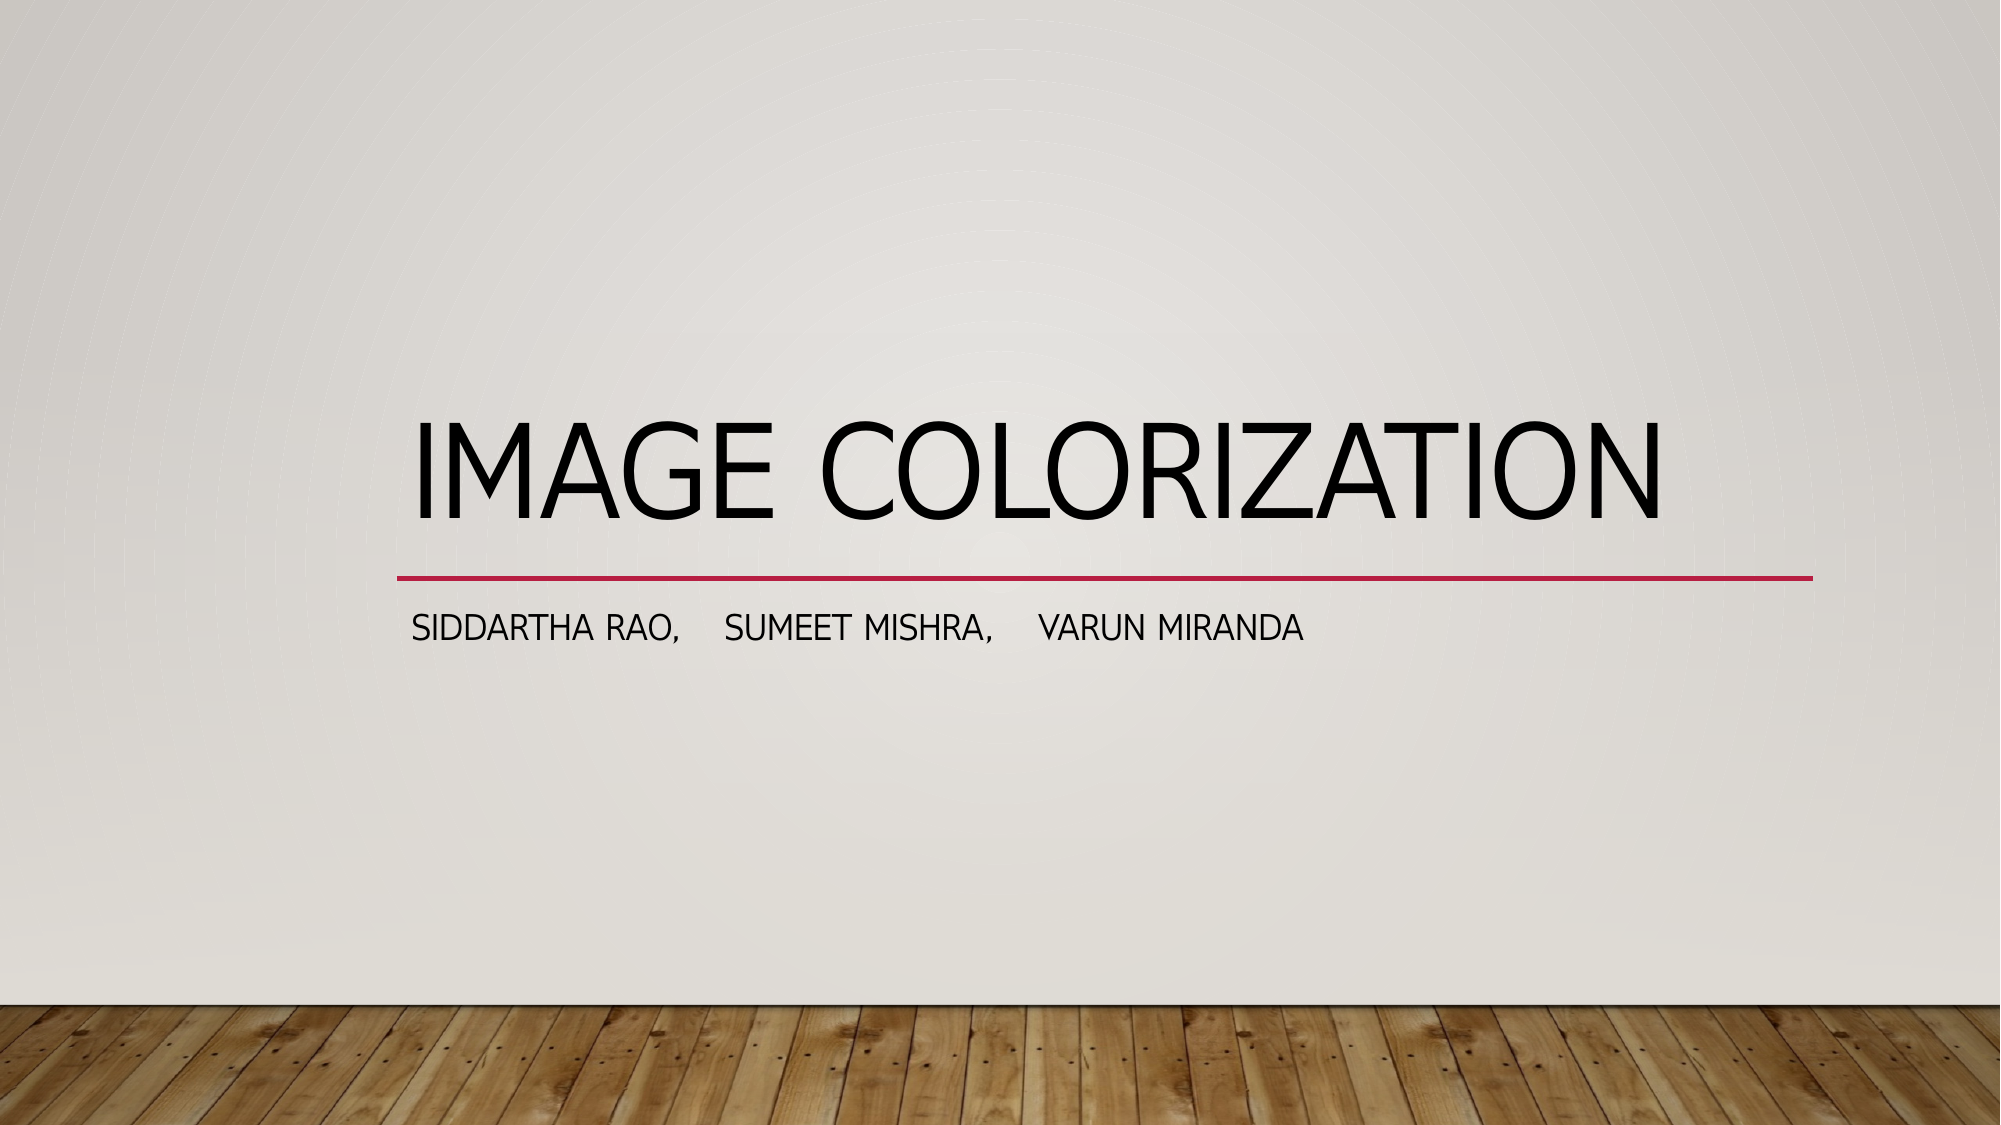

# Image COLORIZATION
SIDDARTHA RAO,    SUMEET MISHRA,    VARUN MIRANDA